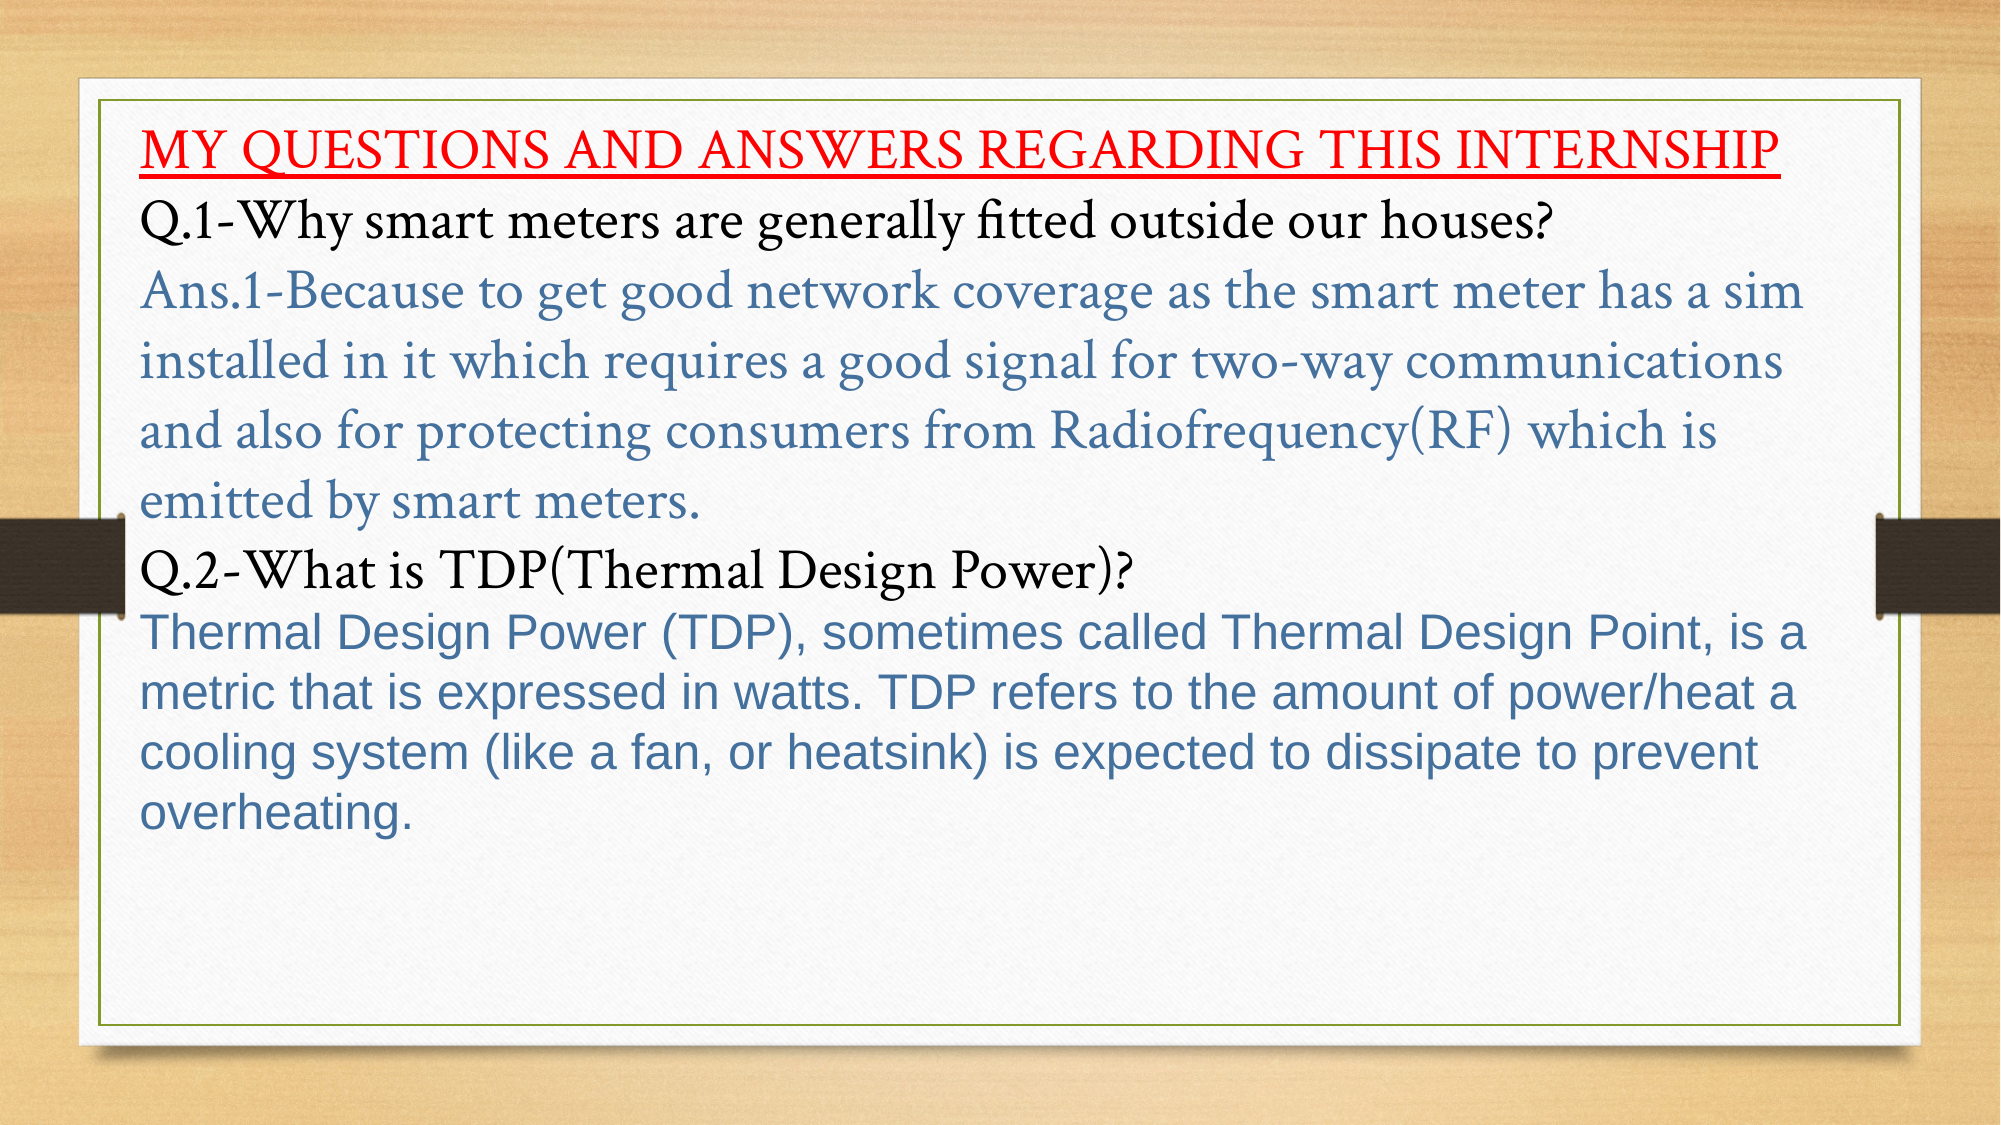

MY QUESTIONS AND ANSWERS REGARDING THIS INTERNSHIP
Q.1-Why smart meters are generally fitted outside our houses?
Ans.1-Because to get good network coverage as the smart meter has a sim installed in it which requires a good signal for two-way communications and also for protecting consumers from Radiofrequency(RF) which is emitted by smart meters.
Q.2-What is TDP(Thermal Design Power)?
Thermal Design Power (TDP), sometimes called Thermal Design Point, is a metric that is expressed in watts. TDP refers to the amount of power/heat a cooling system (like a fan, or heatsink) is expected to dissipate to prevent overheating.